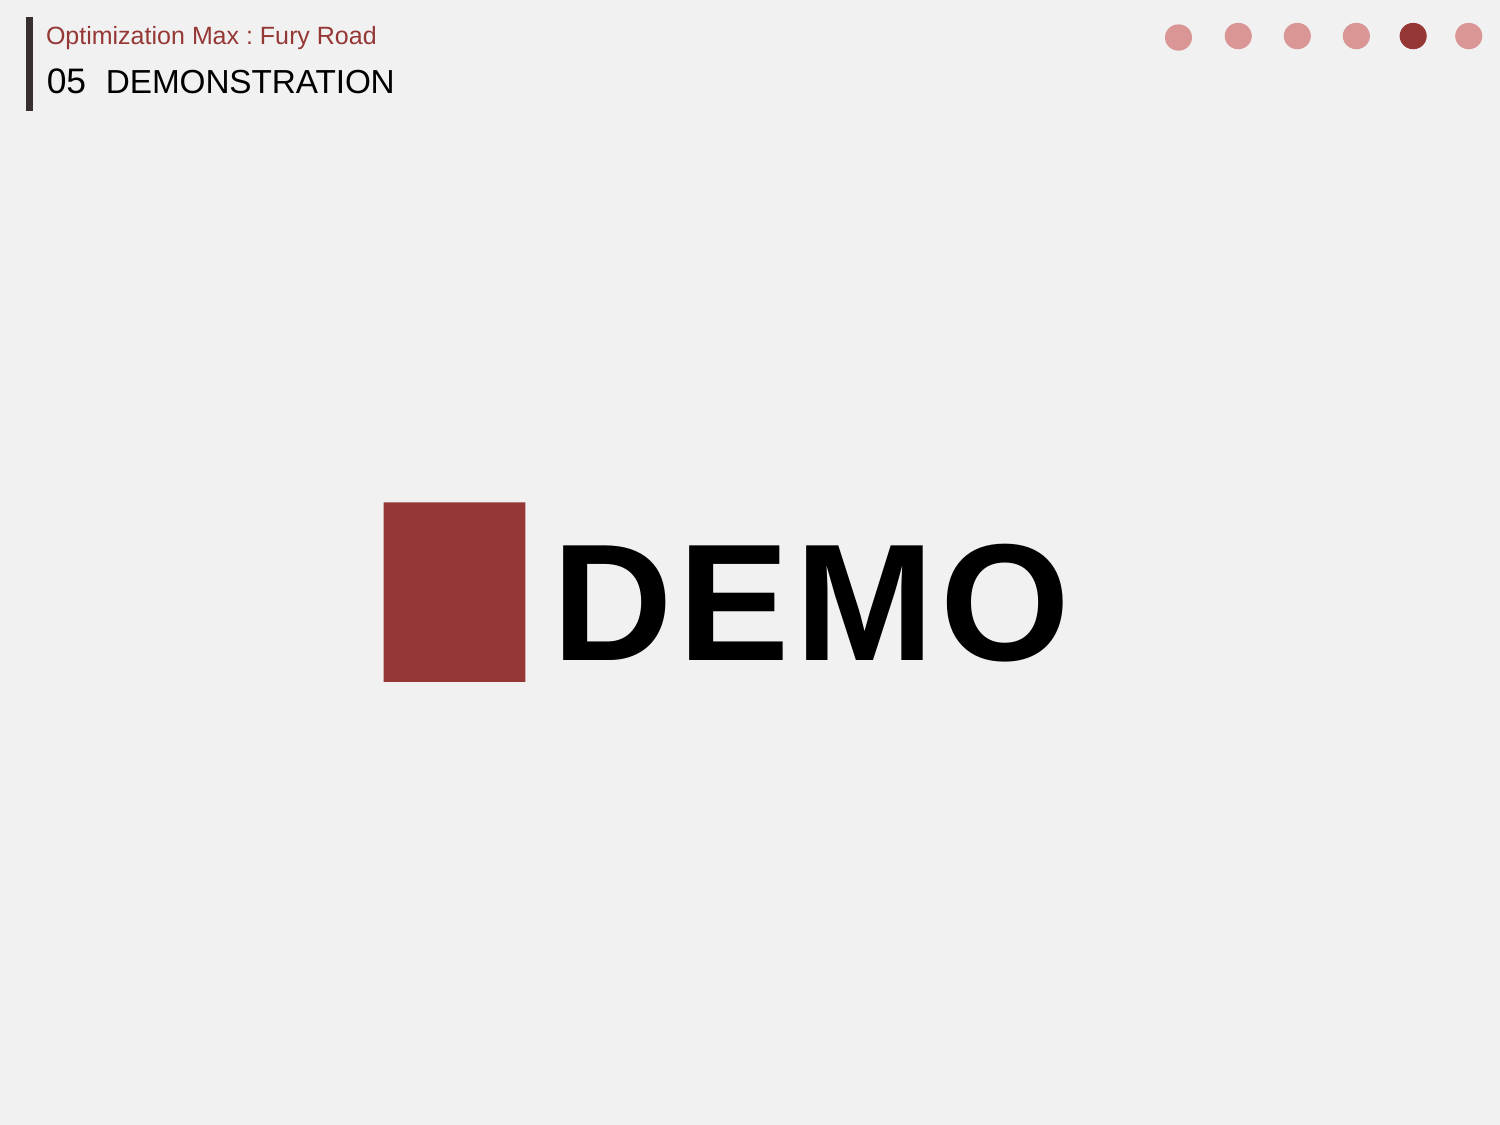

Optimization Max : Fury Road

05  DEMONSTRATION
DEMO
 !